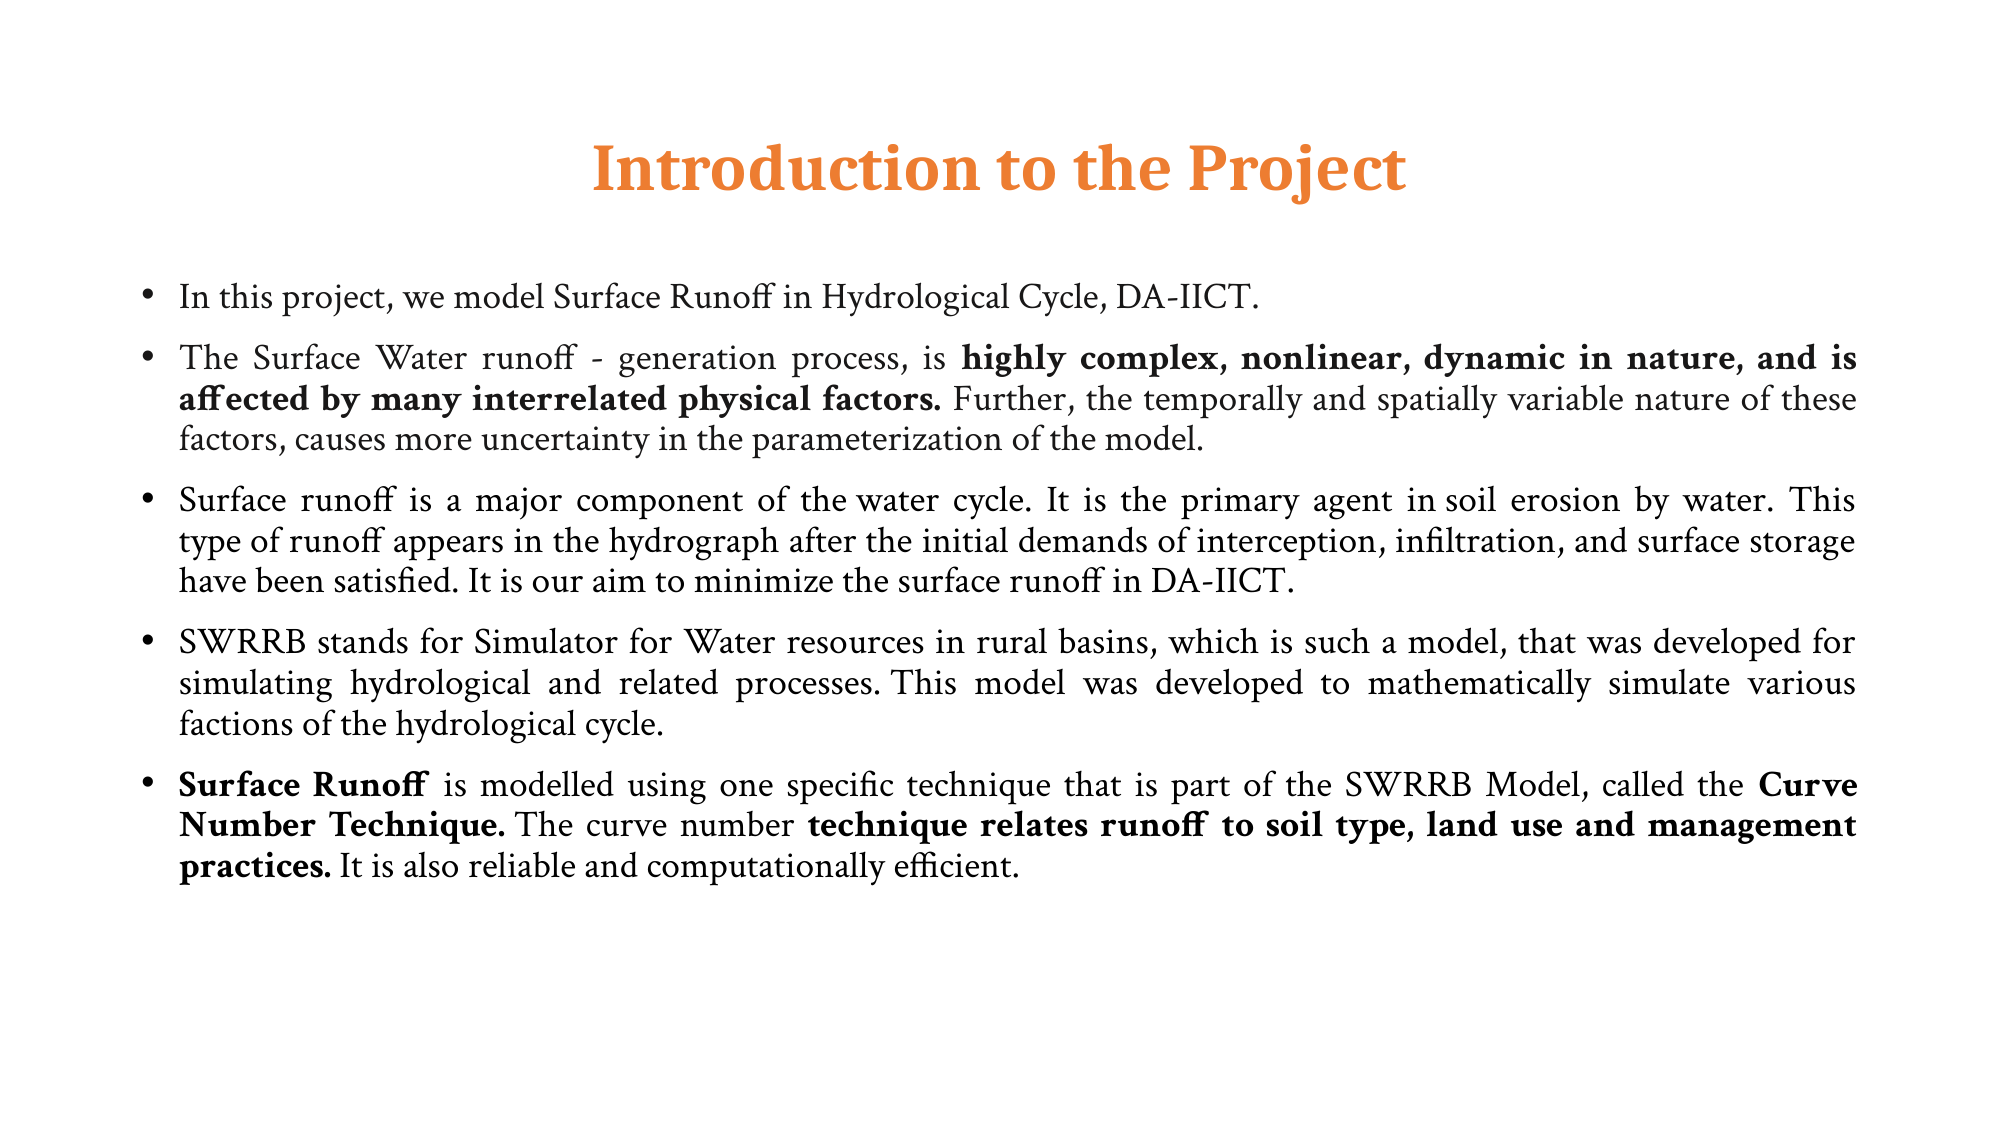

# Introduction to the Project

In this project, we model Surface Runoff in Hydrological Cycle, DA-IICT.
The Surface Water runoff - generation process, is highly complex, nonlinear, dynamic in nature, and is affected by many interrelated physical factors. Further, the temporally and spatially variable nature of these factors, causes more uncertainty in the parameterization of the model.
Surface runoff is a major component of the water cycle. It is the primary agent in soil erosion by water. This type of runoff appears in the hydrograph after the initial demands of interception, infiltration, and surface storage have been satisfied. It is our aim to minimize the surface runoff in DA-IICT.
SWRRB stands for Simulator for Water resources in rural basins, which is such a model, that was developed for simulating hydrological and related processes. This model was developed to mathematically simulate various factions of the hydrological cycle.
Surface Runoff is modelled using one specific technique that is part of the SWRRB Model, called the Curve Number Technique. The curve number technique relates runoff to soil type, land use and management practices. It is also reliable and computationally efficient.